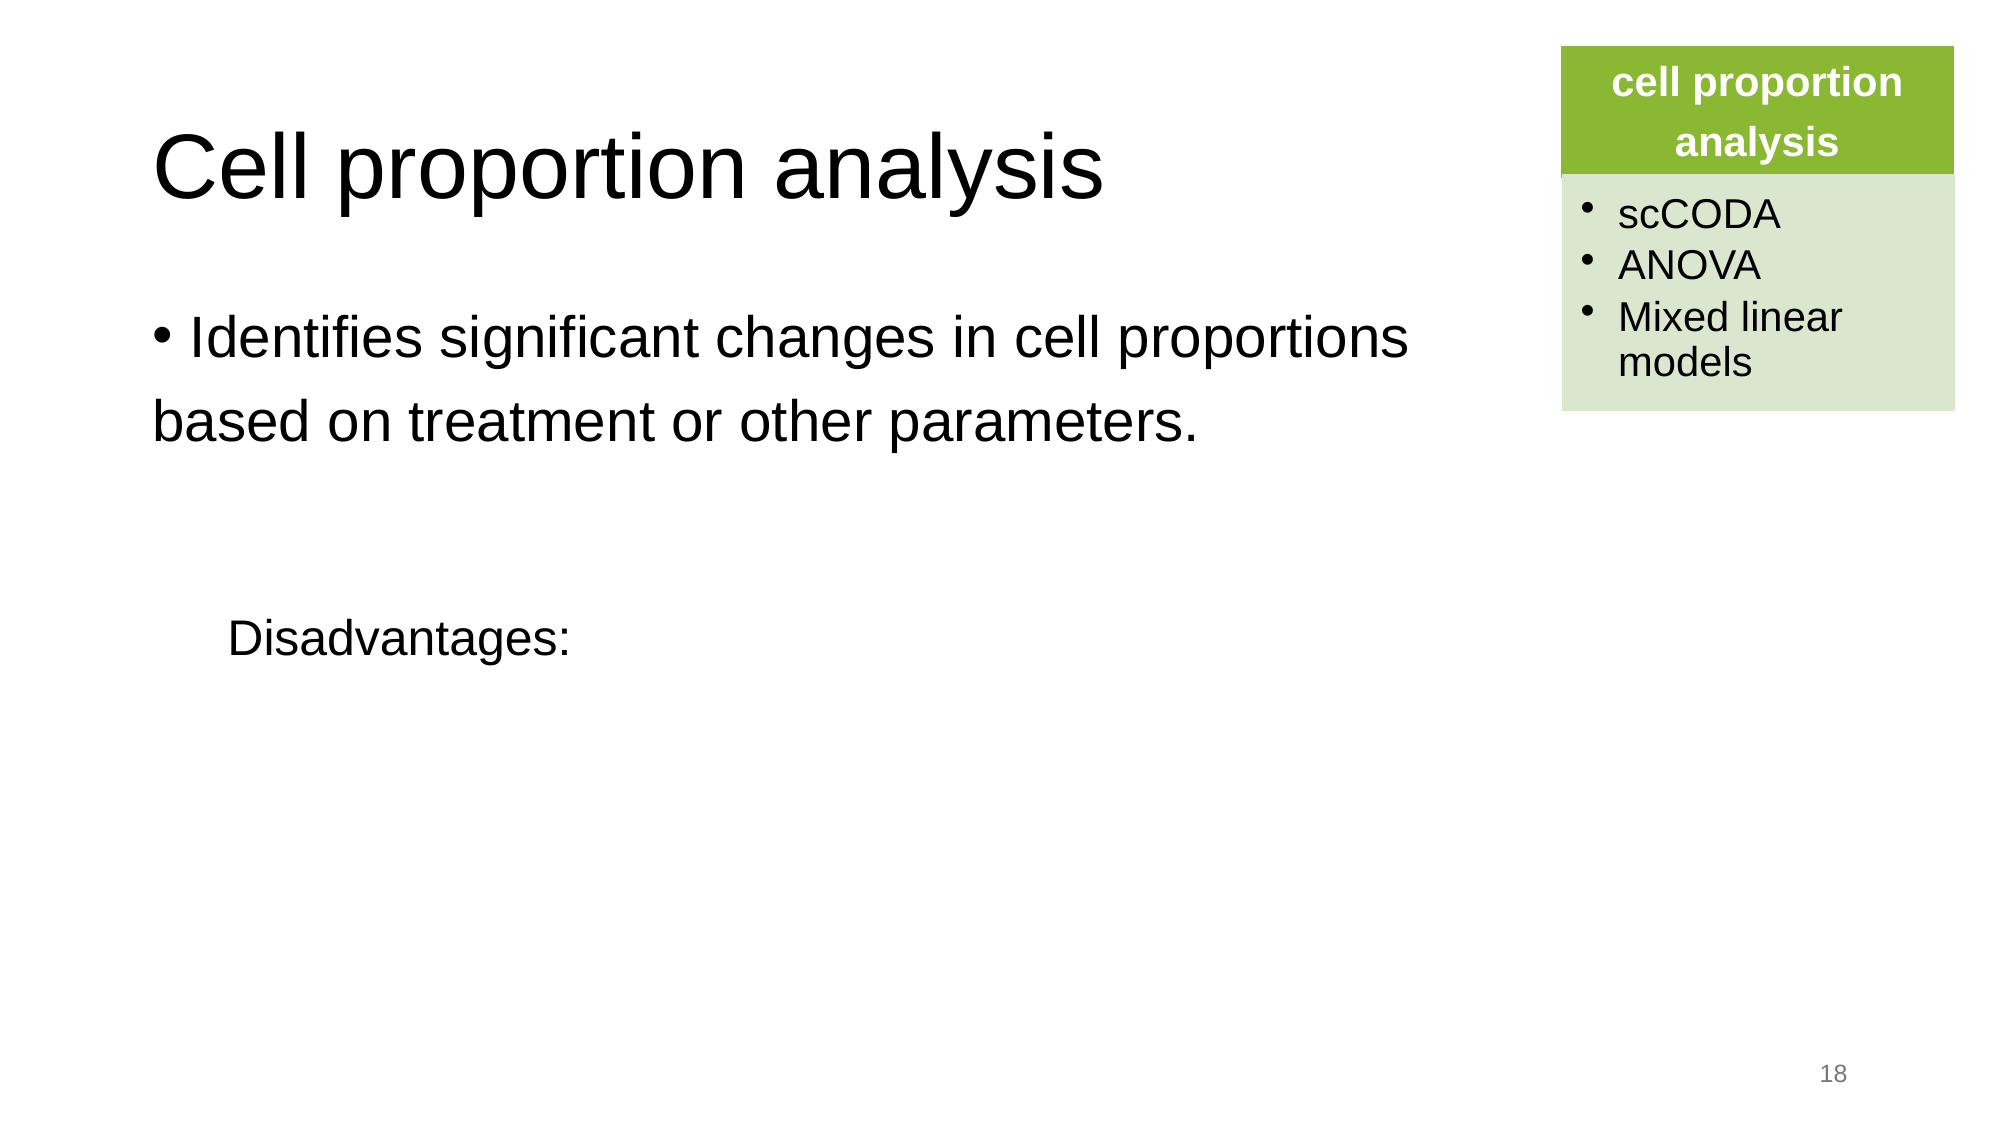

cell proportion
analysis
# Cell proportion analysis

scCODA
ANOVA
Mixed linear models
Identifies significant changes in cell proportions
based on treatment or other parameters.

Disadvantages:

18